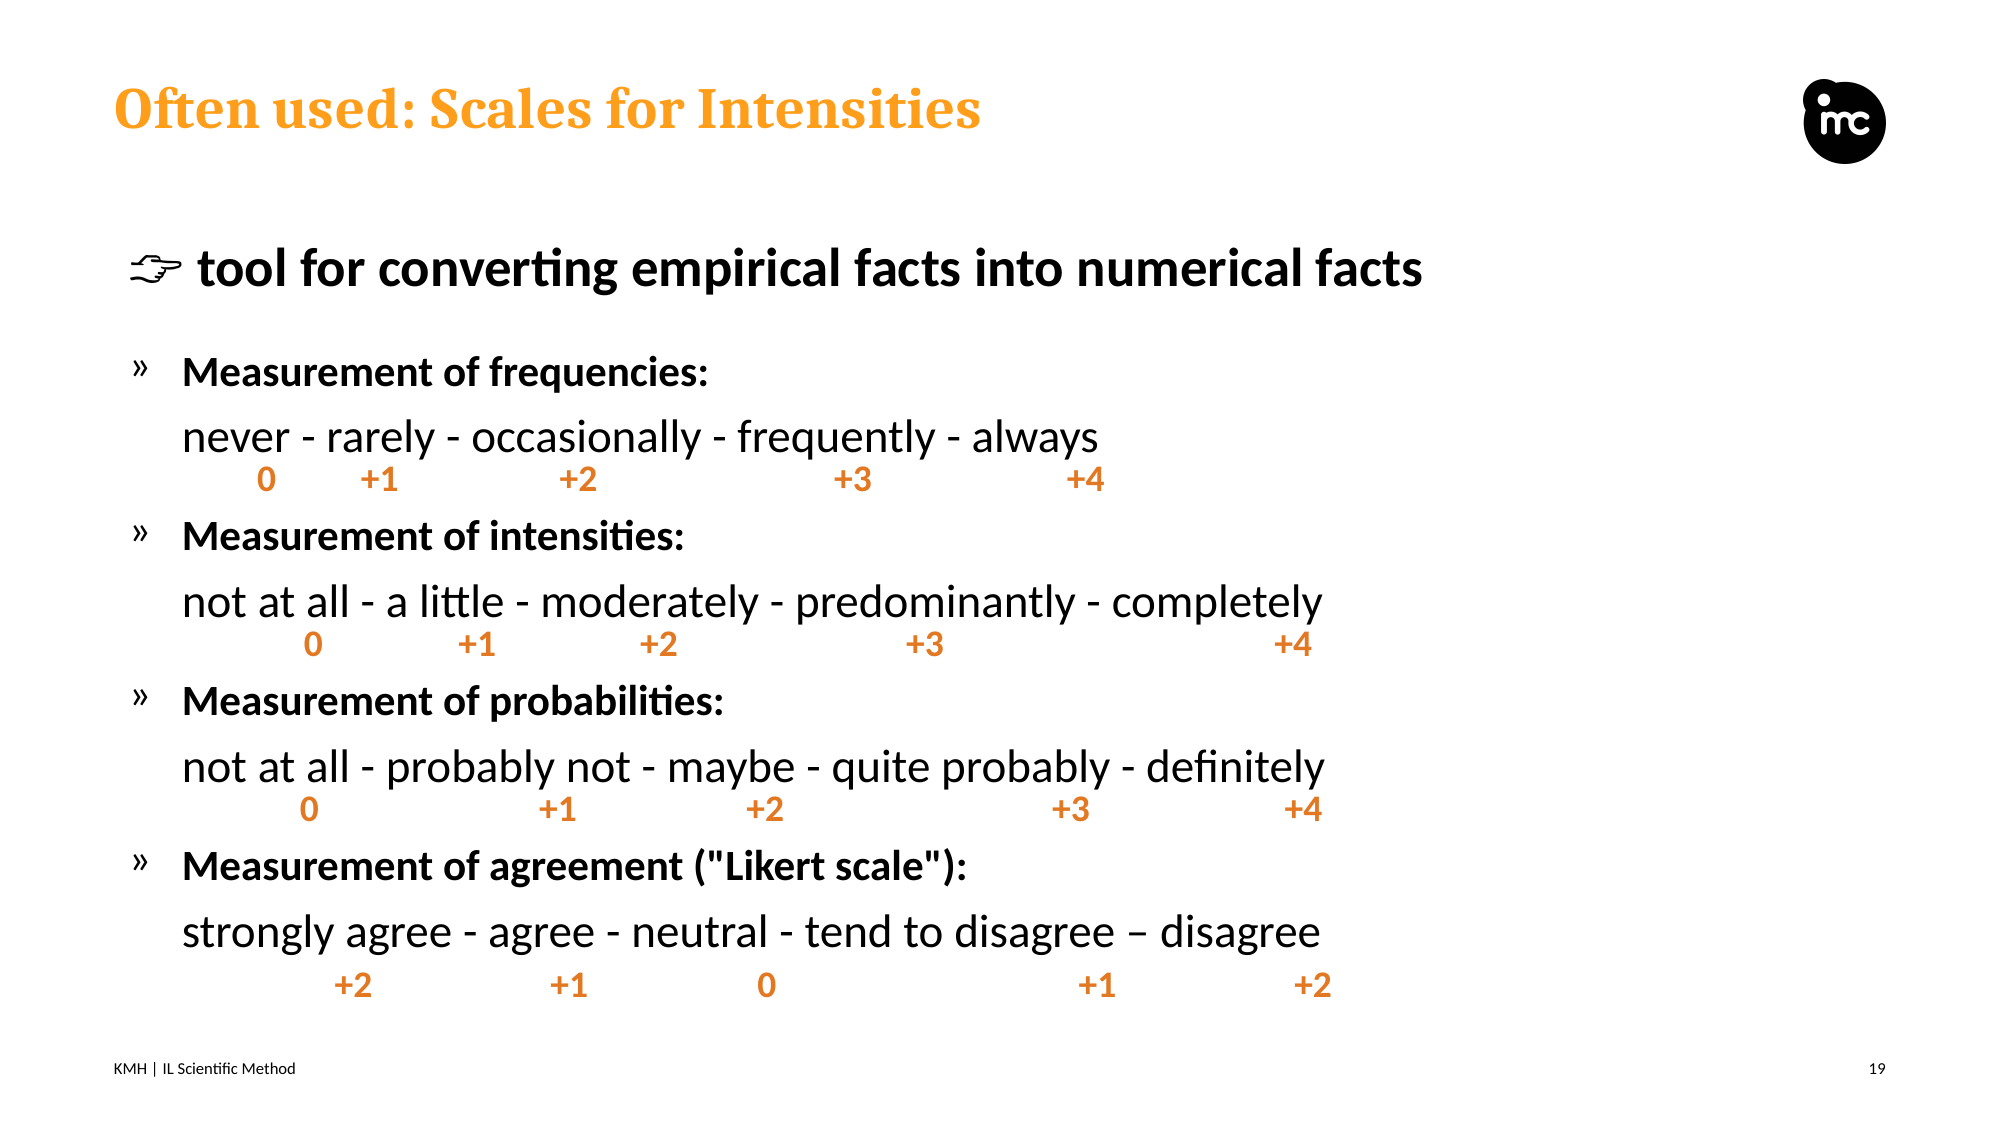

# Often used: Scales for Intensities
👉 tool for converting empirical facts into numerical facts
Measurement of frequencies:
never - rarely - occasionally - frequently - always
Measurement of intensities:
not at all - a little - moderately - predominantly - completely
Measurement of probabilities:
not at all - probably not - maybe - quite probably - definitely
Measurement of agreement ("Likert scale"):
strongly agree - agree - neutral - tend to disagree – disagree
  0          +1                   +2 	                 +3                       +4
       0                +1                 +2 	                         +3                                       +4
       0                          +1                    +2 	                         +3                       +4
+2                     +1                    0 	                 +1                     +2
KMH | IL Scientific Method

19